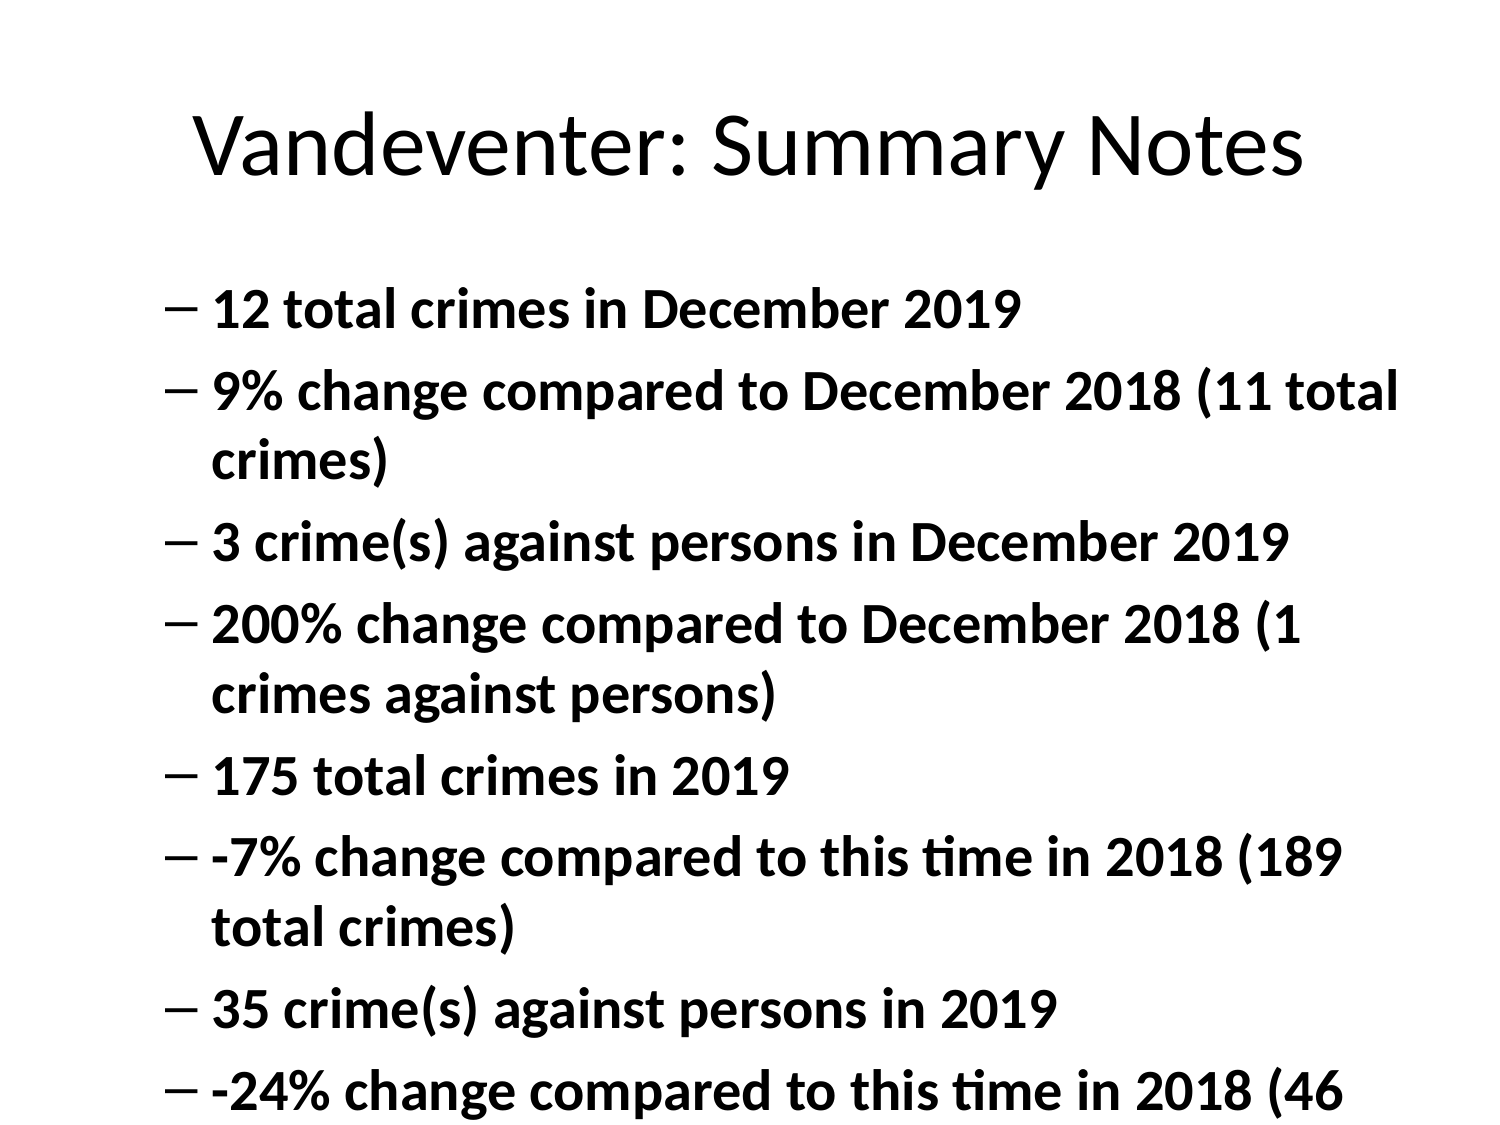

# Vandeventer: Summary Notes
12 total crimes in December 2019
9% change compared to December 2018 (11 total crimes)
3 crime(s) against persons in December 2019
200% change compared to December 2018 (1 crimes against persons)
175 total crimes in 2019
-7% change compared to this time in 2018 (189 total crimes)
35 crime(s) against persons in 2019
-24% change compared to this time in 2018 (46 crimes against persons)